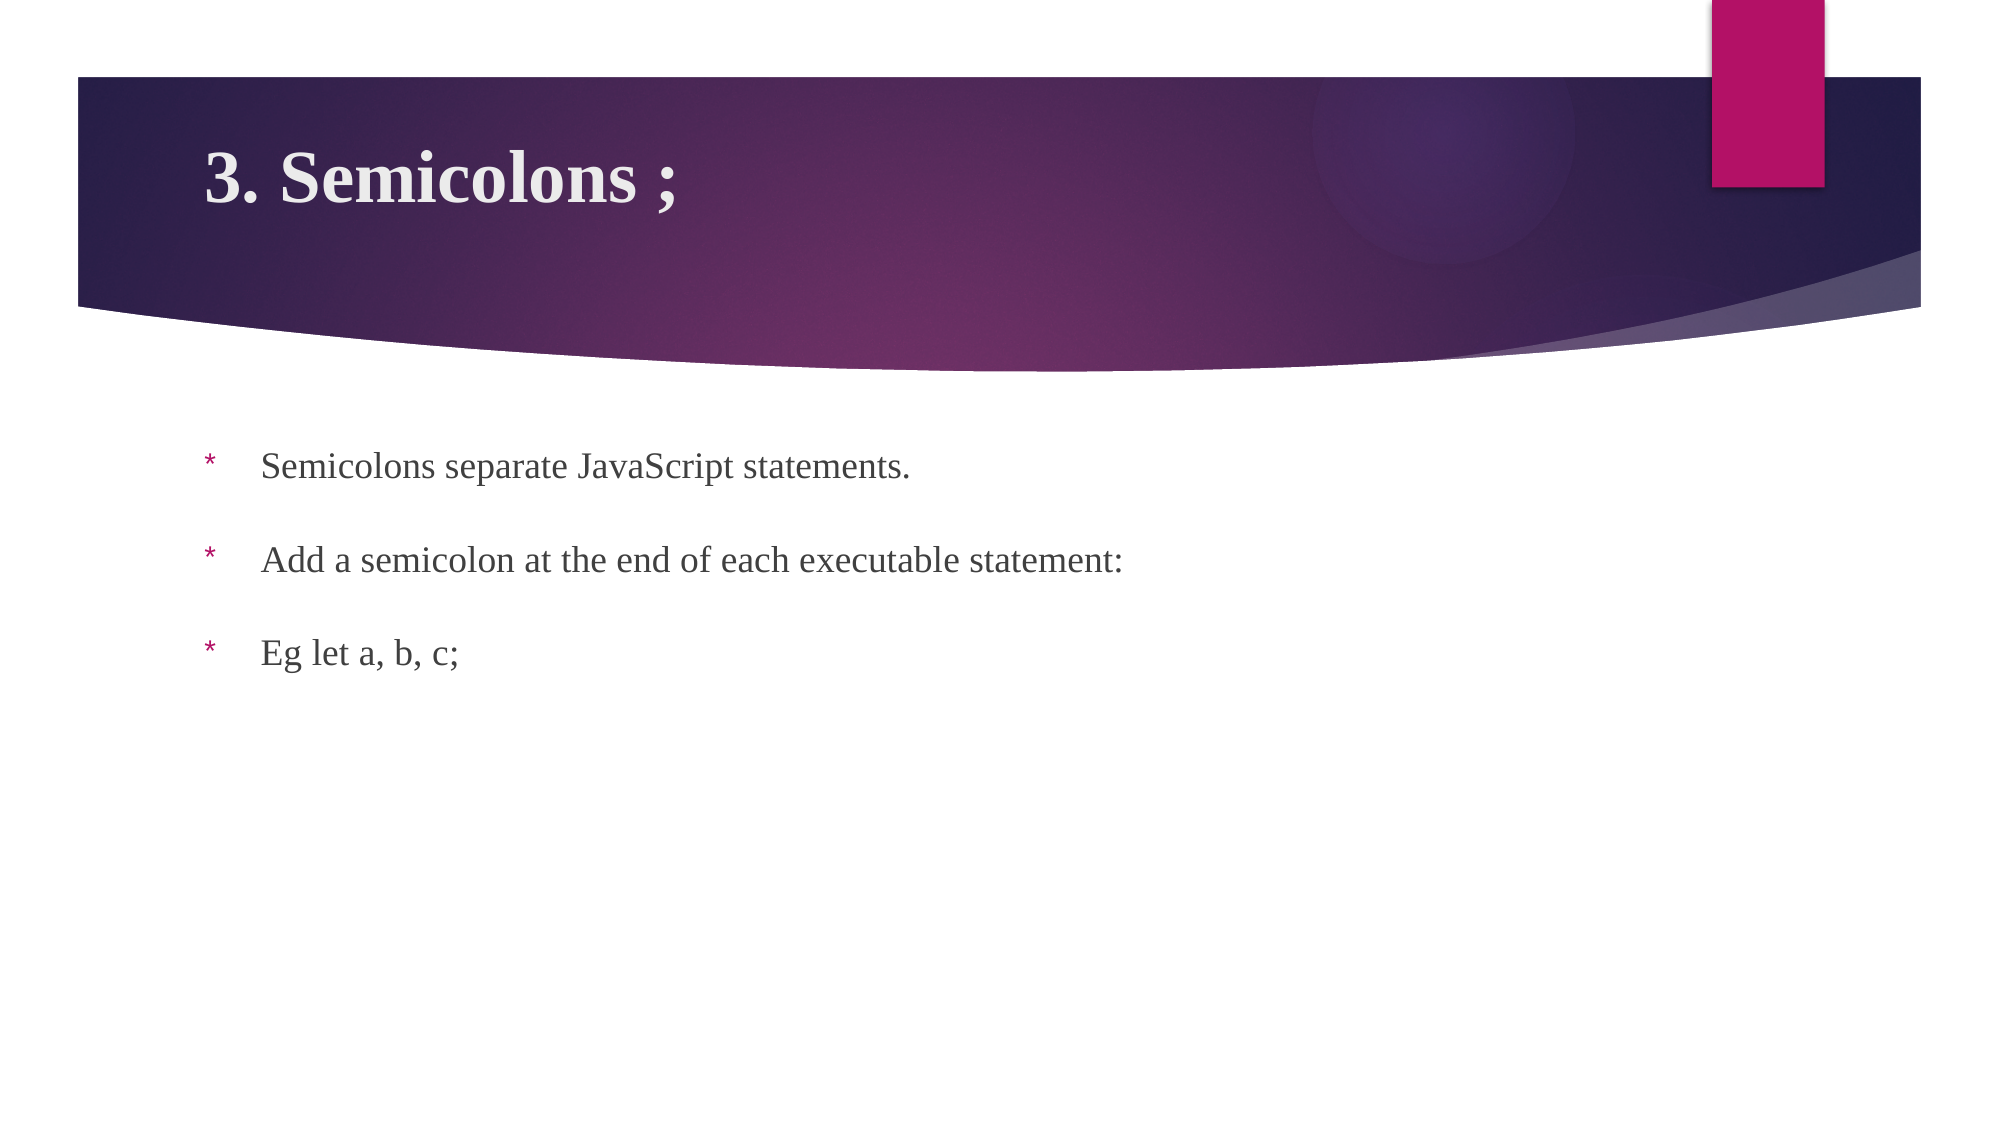

# 3. Semicolons ;
Semicolons separate JavaScript statements.
Add a semicolon at the end of each executable statement:
Eg let a, b, c;